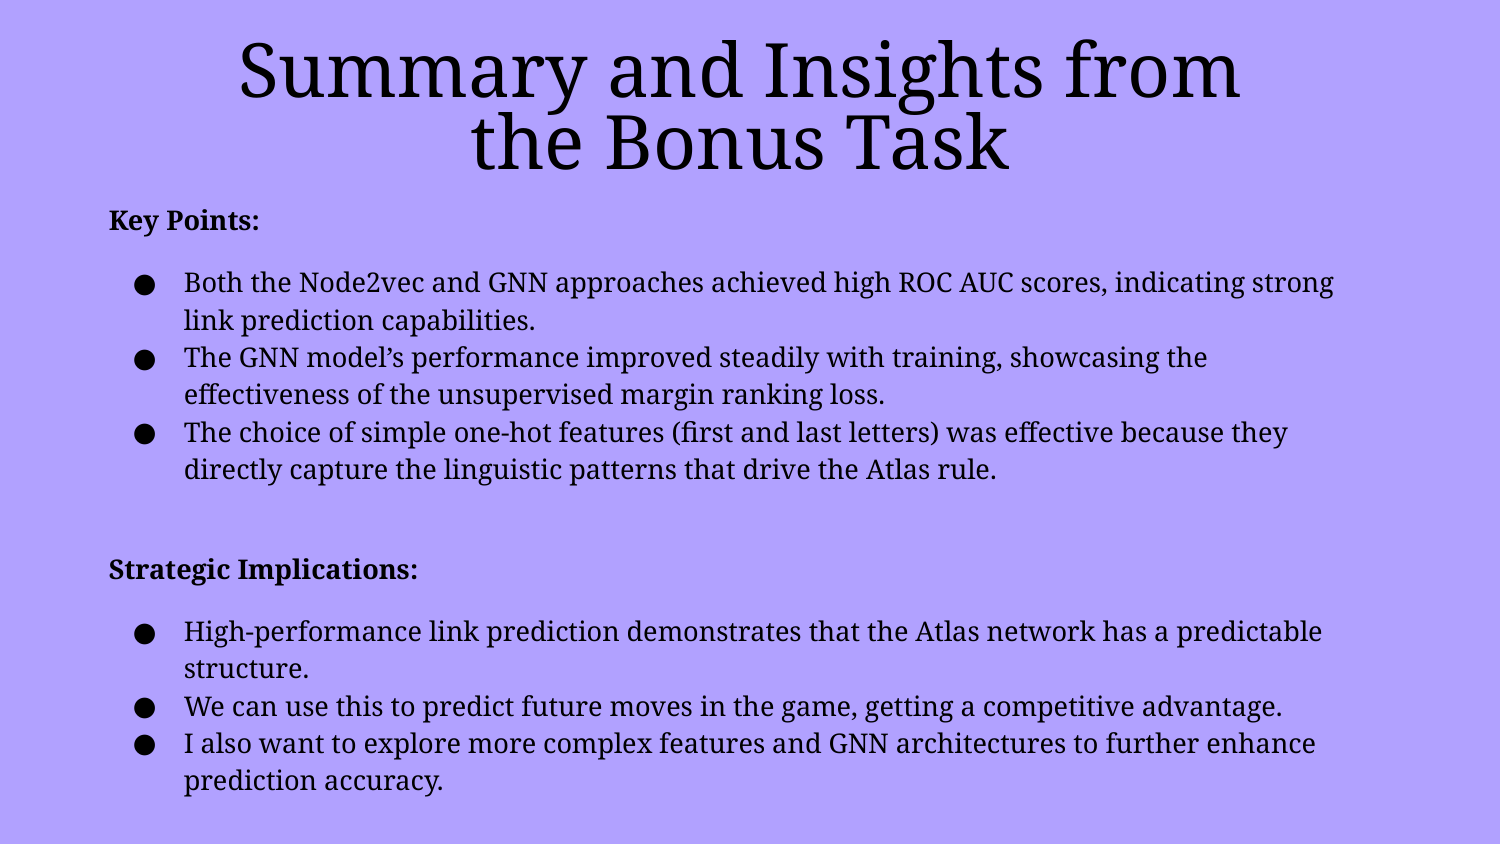

# Summary and Insights from the Bonus Task
Key Points:
Both the Node2vec and GNN approaches achieved high ROC AUC scores, indicating strong link prediction capabilities.
The GNN model’s performance improved steadily with training, showcasing the effectiveness of the unsupervised margin ranking loss.
The choice of simple one-hot features (first and last letters) was effective because they directly capture the linguistic patterns that drive the Atlas rule.
Strategic Implications:
High-performance link prediction demonstrates that the Atlas network has a predictable structure.
We can use this to predict future moves in the game, getting a competitive advantage.
I also want to explore more complex features and GNN architectures to further enhance prediction accuracy.